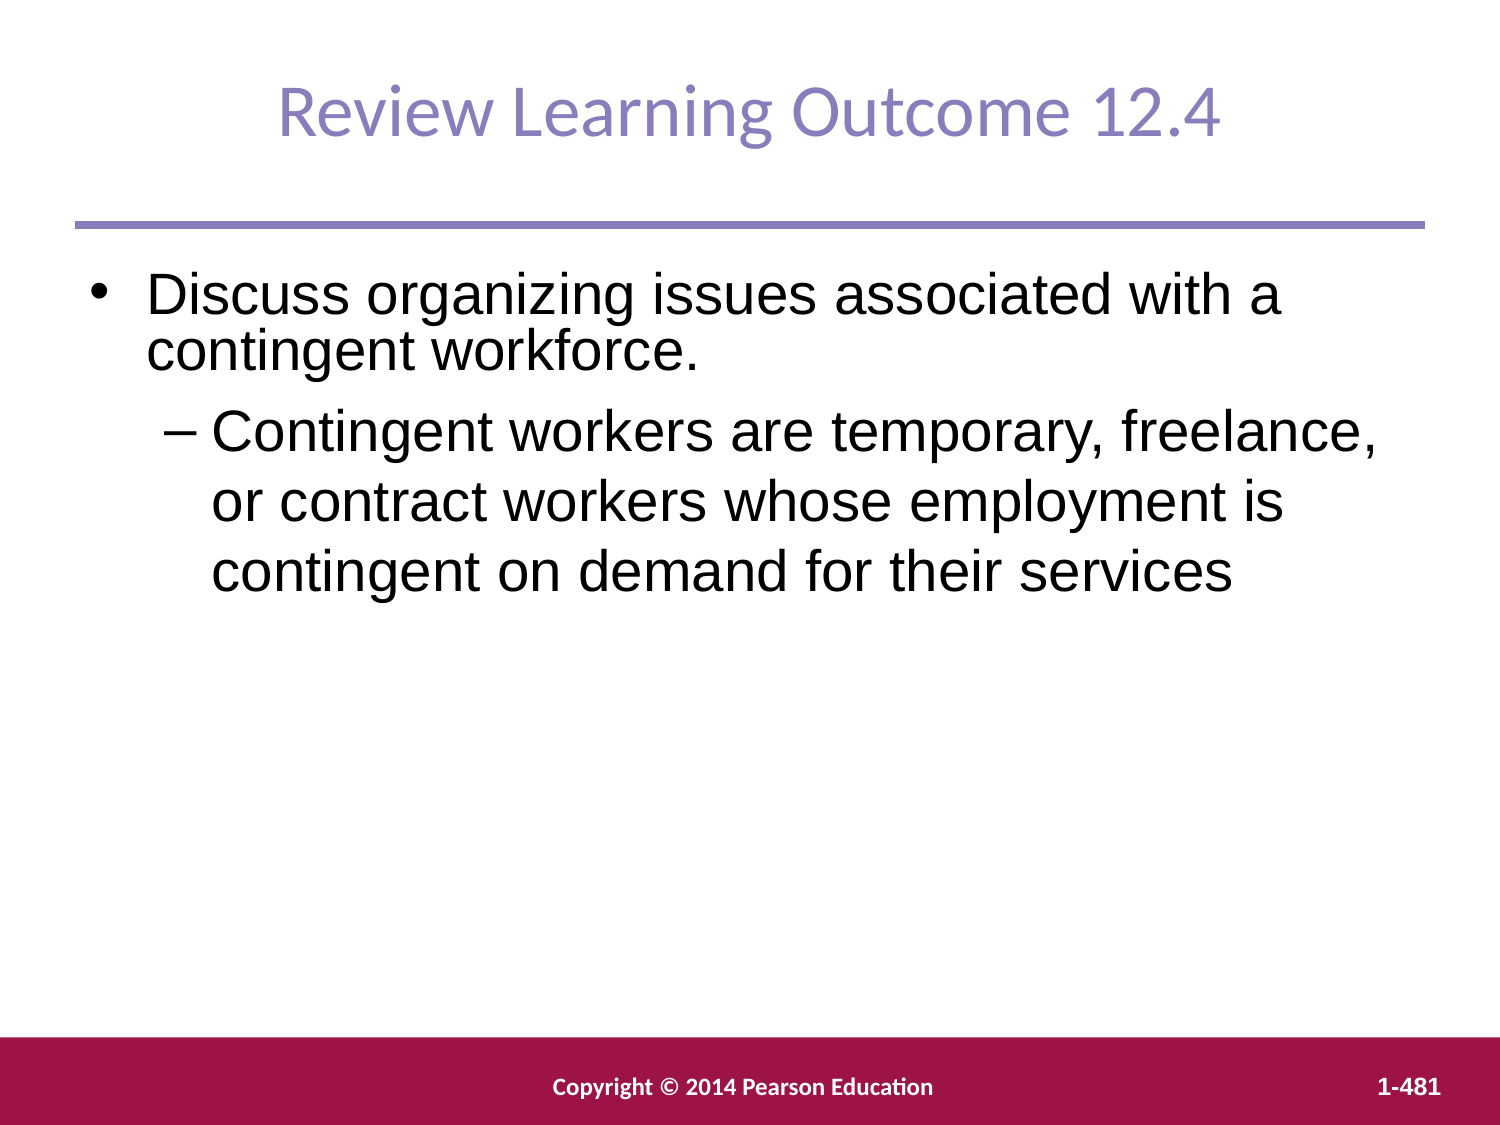

Review Learning Outcome 12.4
Discuss organizing issues associated with a contingent workforce.
Contingent workers are temporary, freelance, or contract workers whose employment is contingent on demand for their services